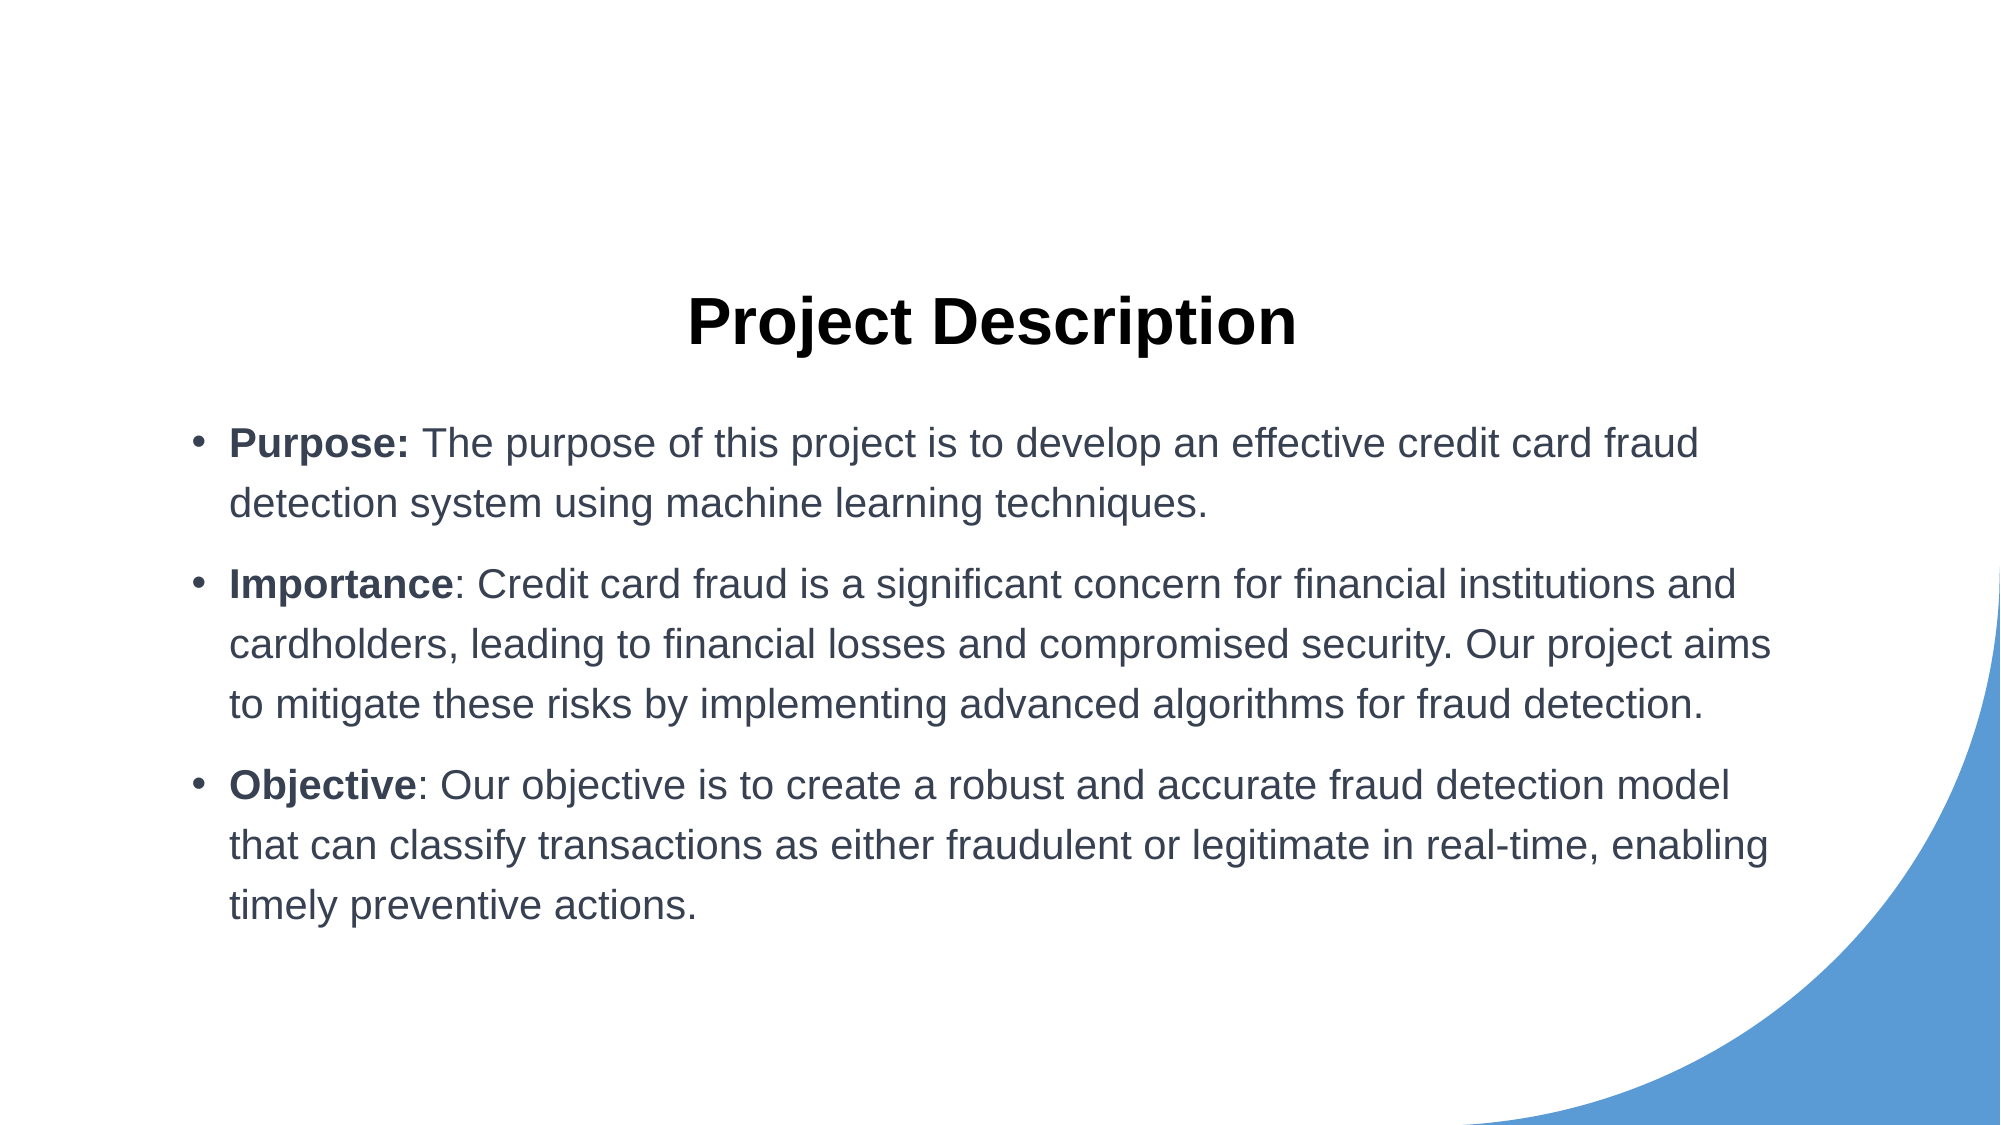

# Project Description
Purpose: The purpose of this project is to develop an effective credit card fraud detection system using machine learning techniques.
Importance: Credit card fraud is a significant concern for financial institutions and cardholders, leading to financial losses and compromised security. Our project aims to mitigate these risks by implementing advanced algorithms for fraud detection.
Objective: Our objective is to create a robust and accurate fraud detection model that can classify transactions as either fraudulent or legitimate in real-time, enabling timely preventive actions.